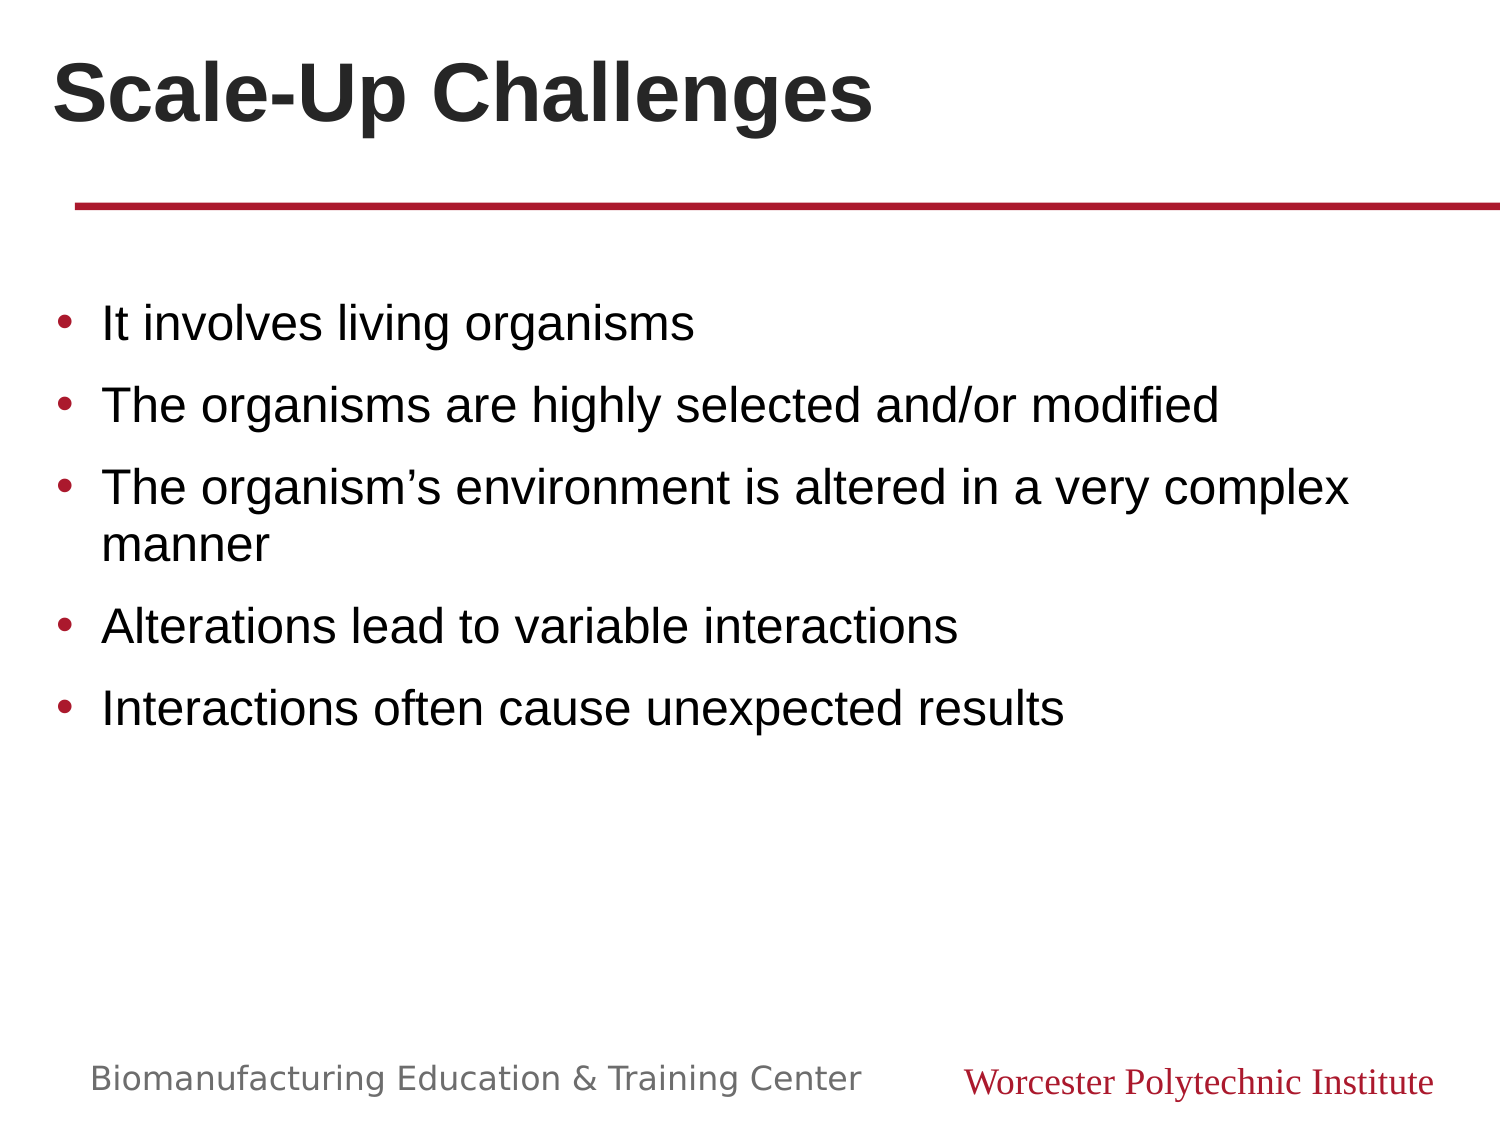

Scale-Up Challenges
It involves living organisms
The organisms are highly selected and/or modified
The organism’s environment is altered in a very complex manner
Alterations lead to variable interactions
Interactions often cause unexpected results
Biomanufacturing Education & Training Center